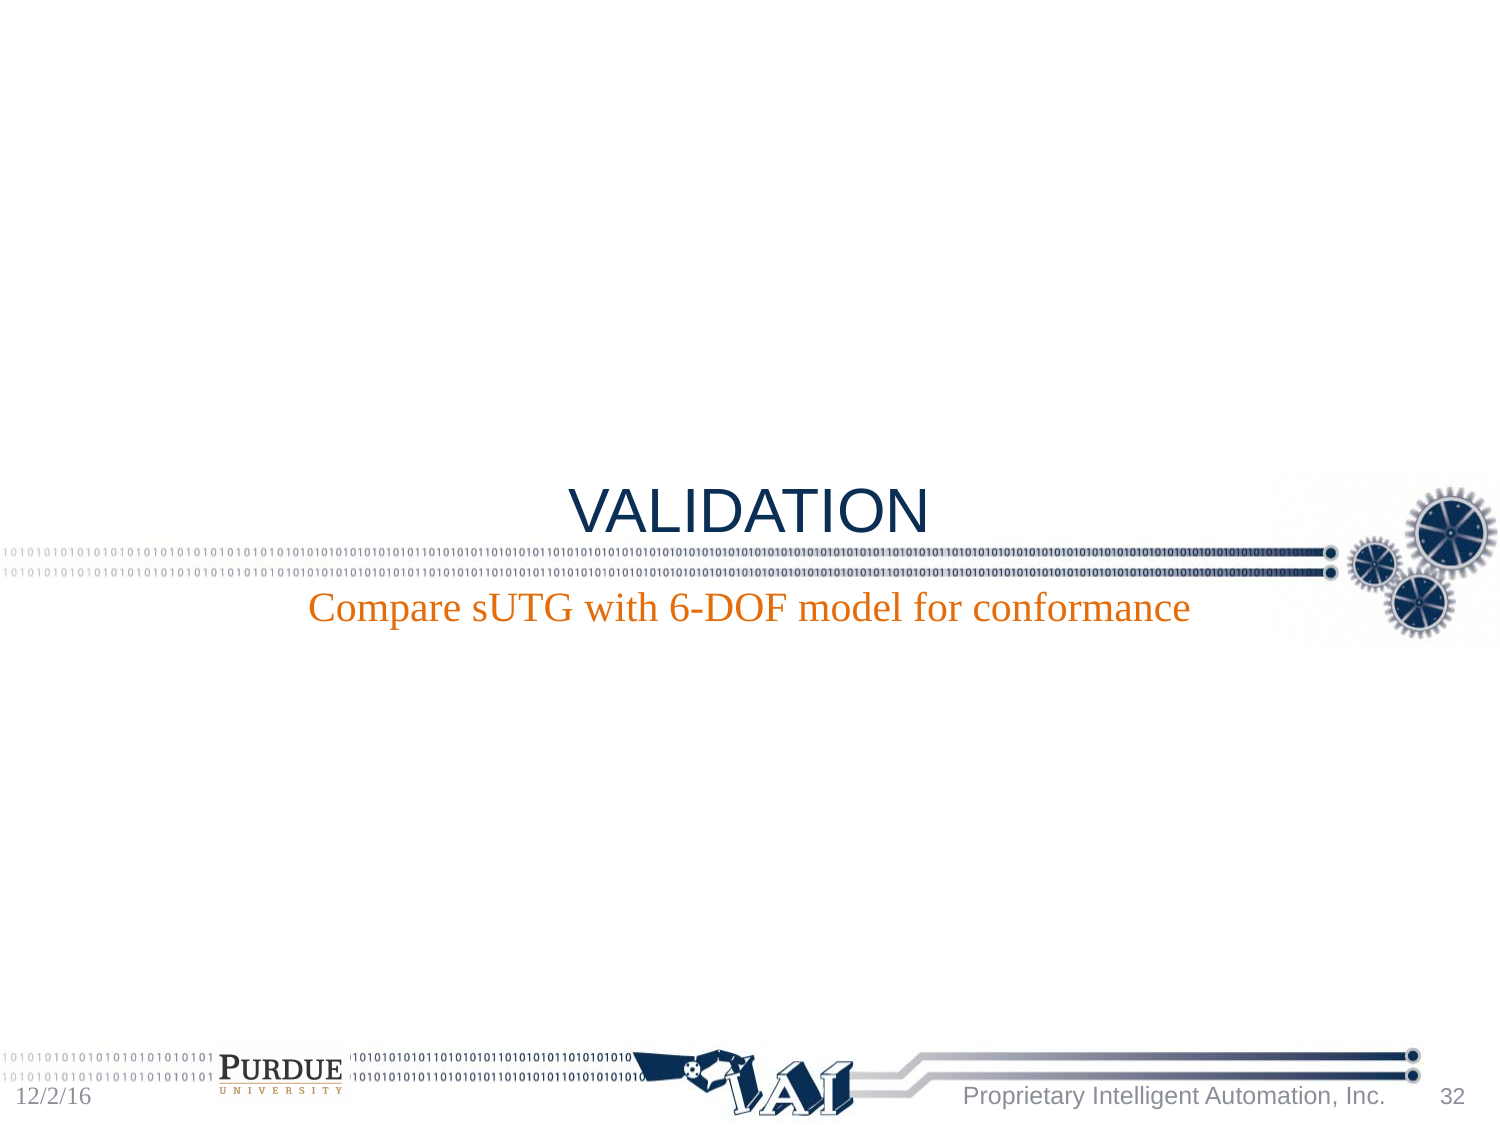

# Validation
Compare sUTG with 6-DOF model for conformance
12/2/16
Proprietary Intelligent Automation, Inc.
32